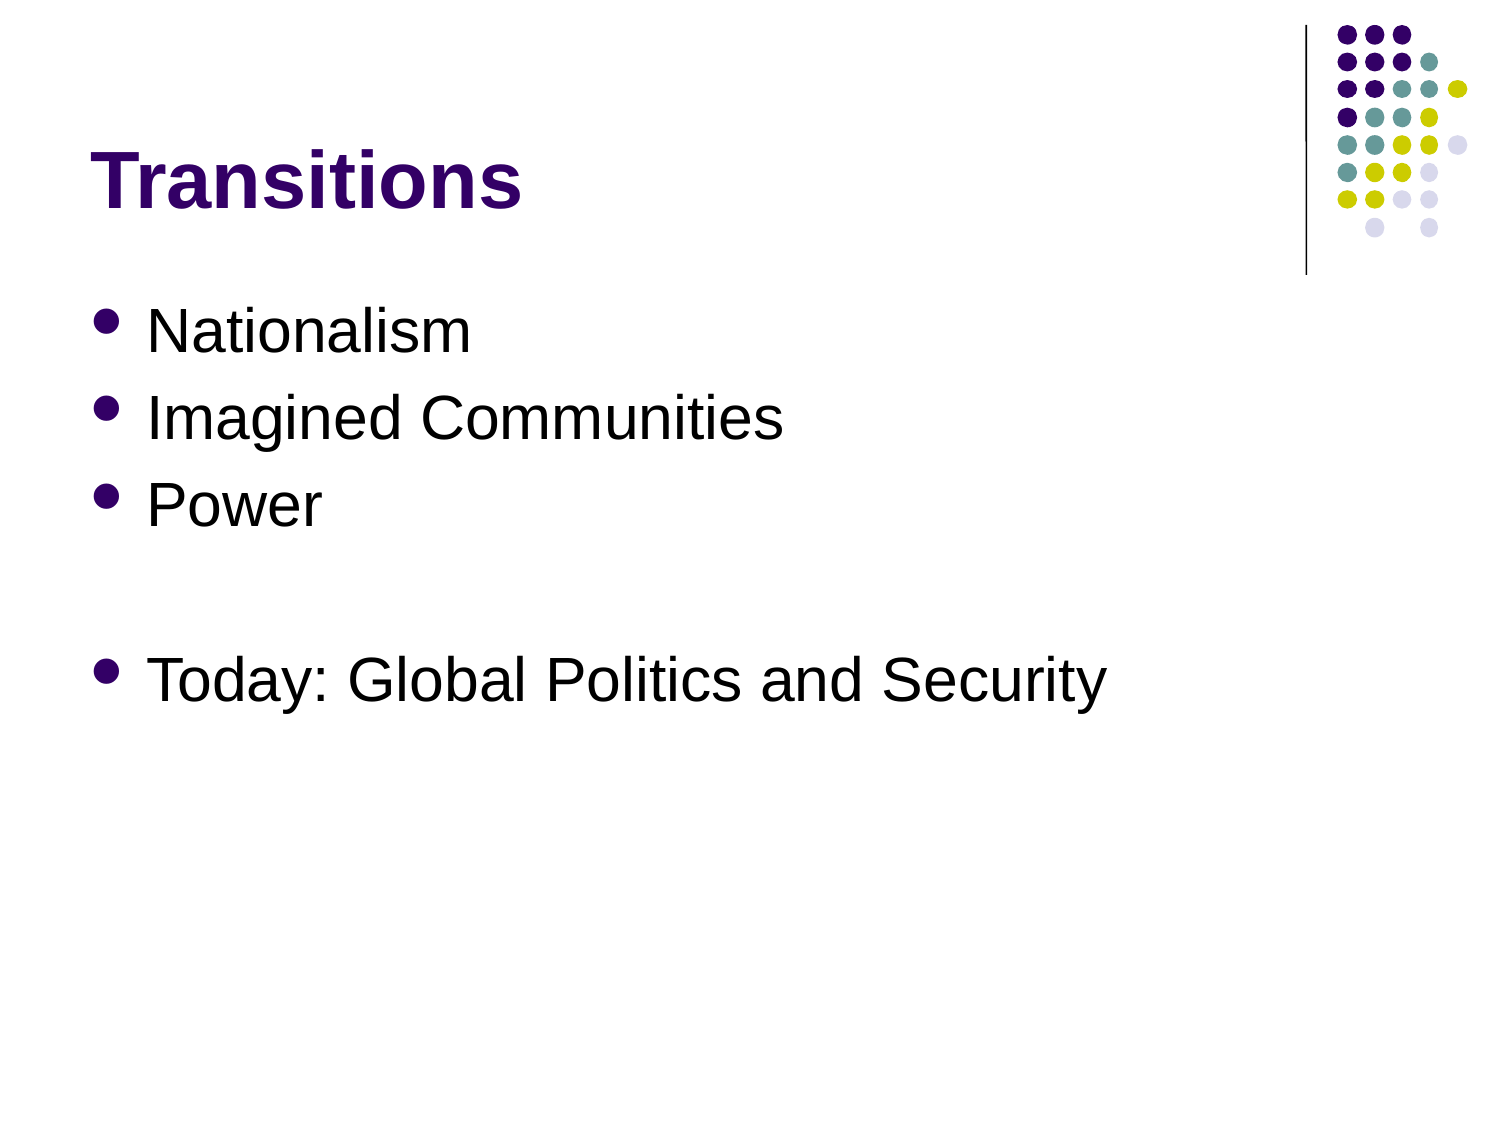

# Transitions
Nationalism
Imagined Communities
Power

Today: Global Politics and Security